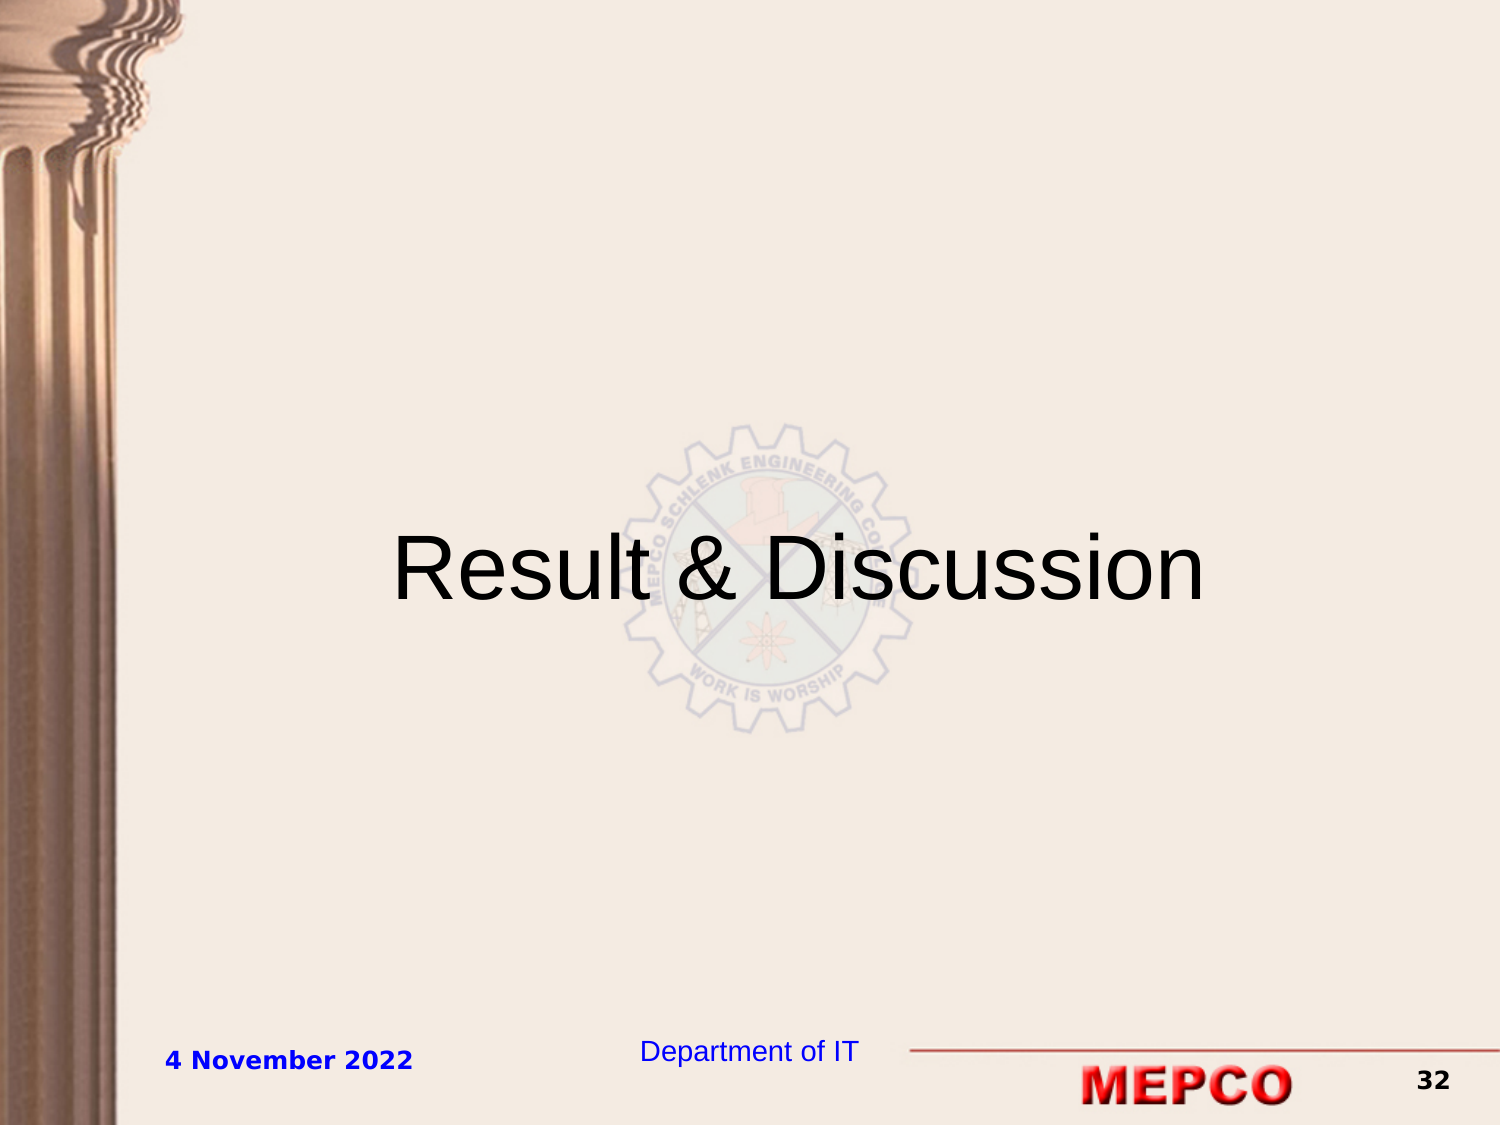

# Result & Discussion
Department of IT